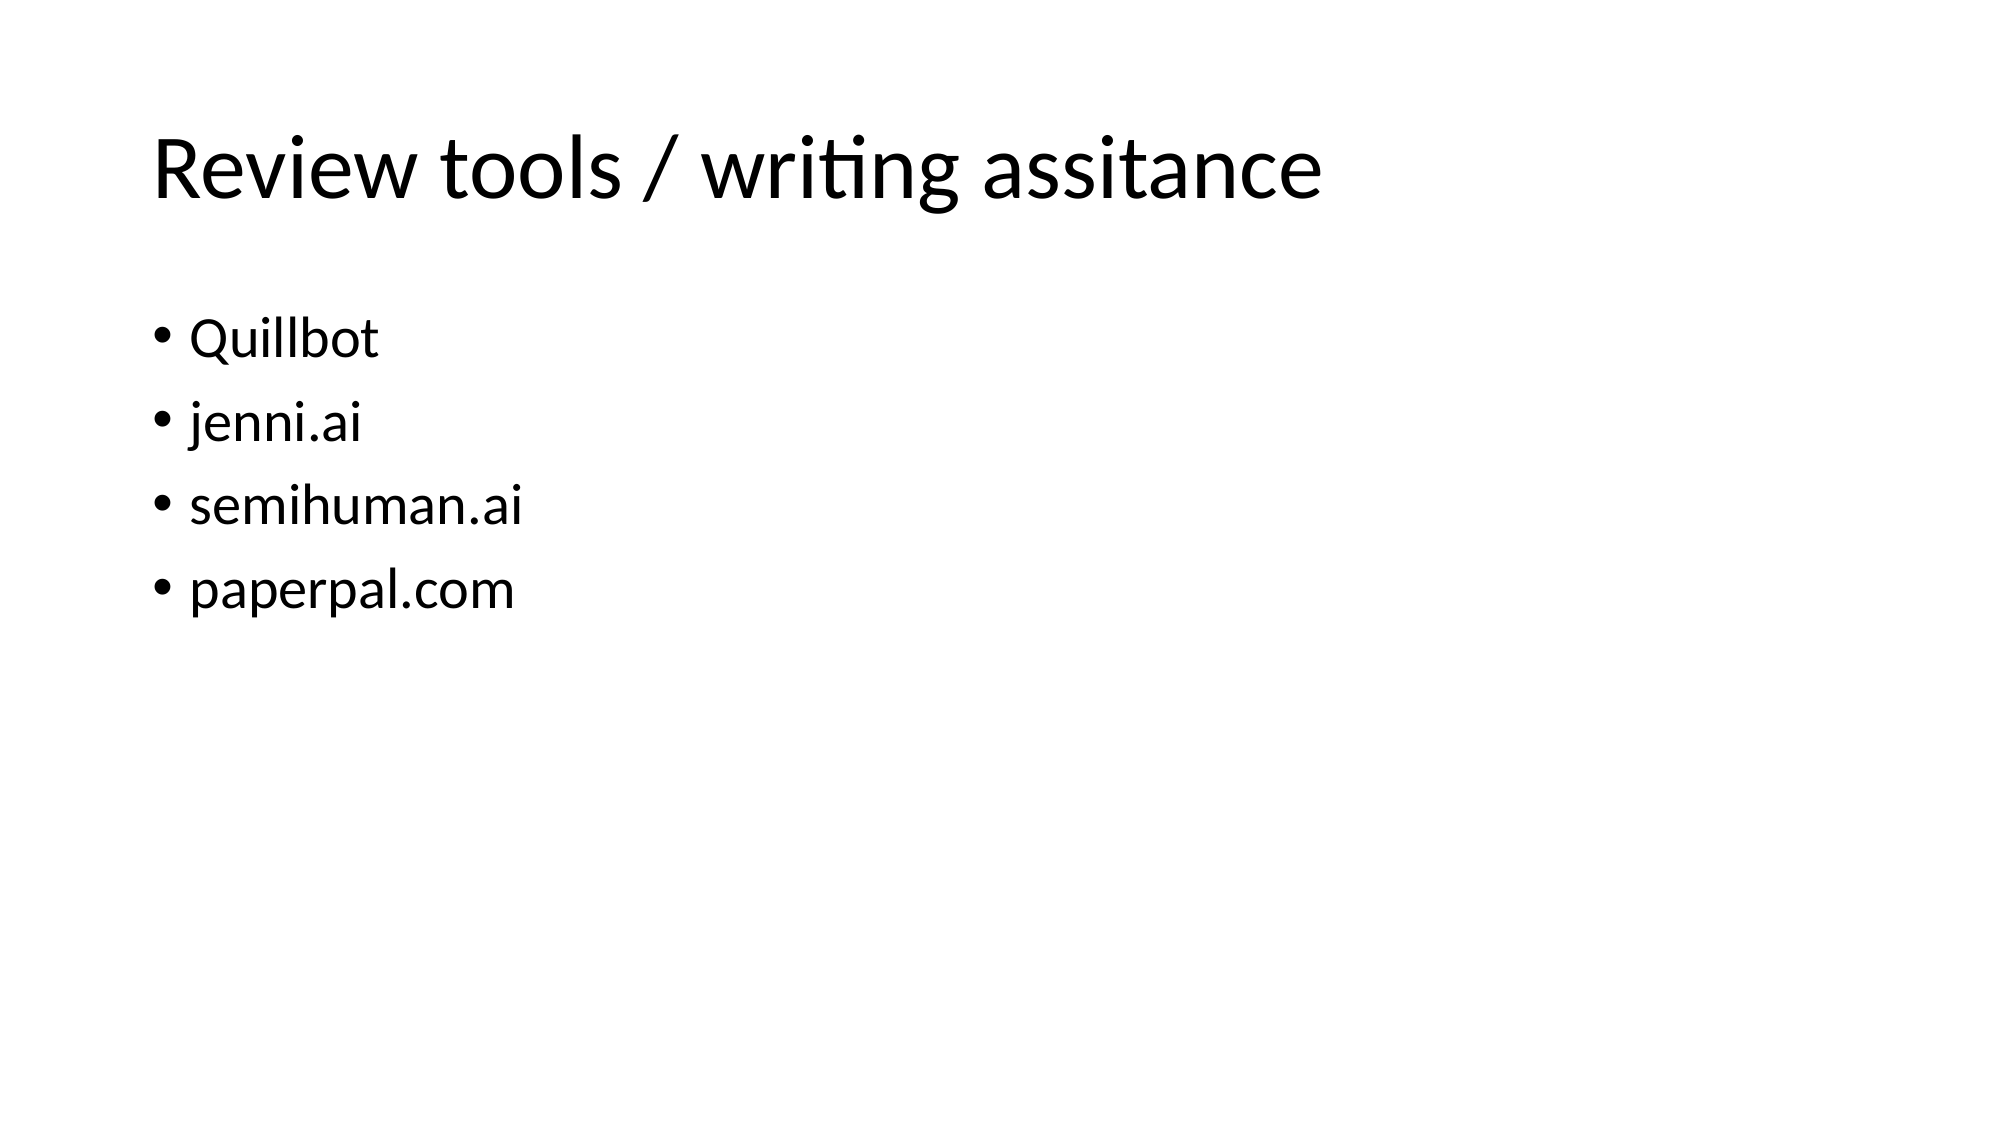

# Review tools / writing assitance
Quillbot
jenni.ai
semihuman.ai
paperpal.com